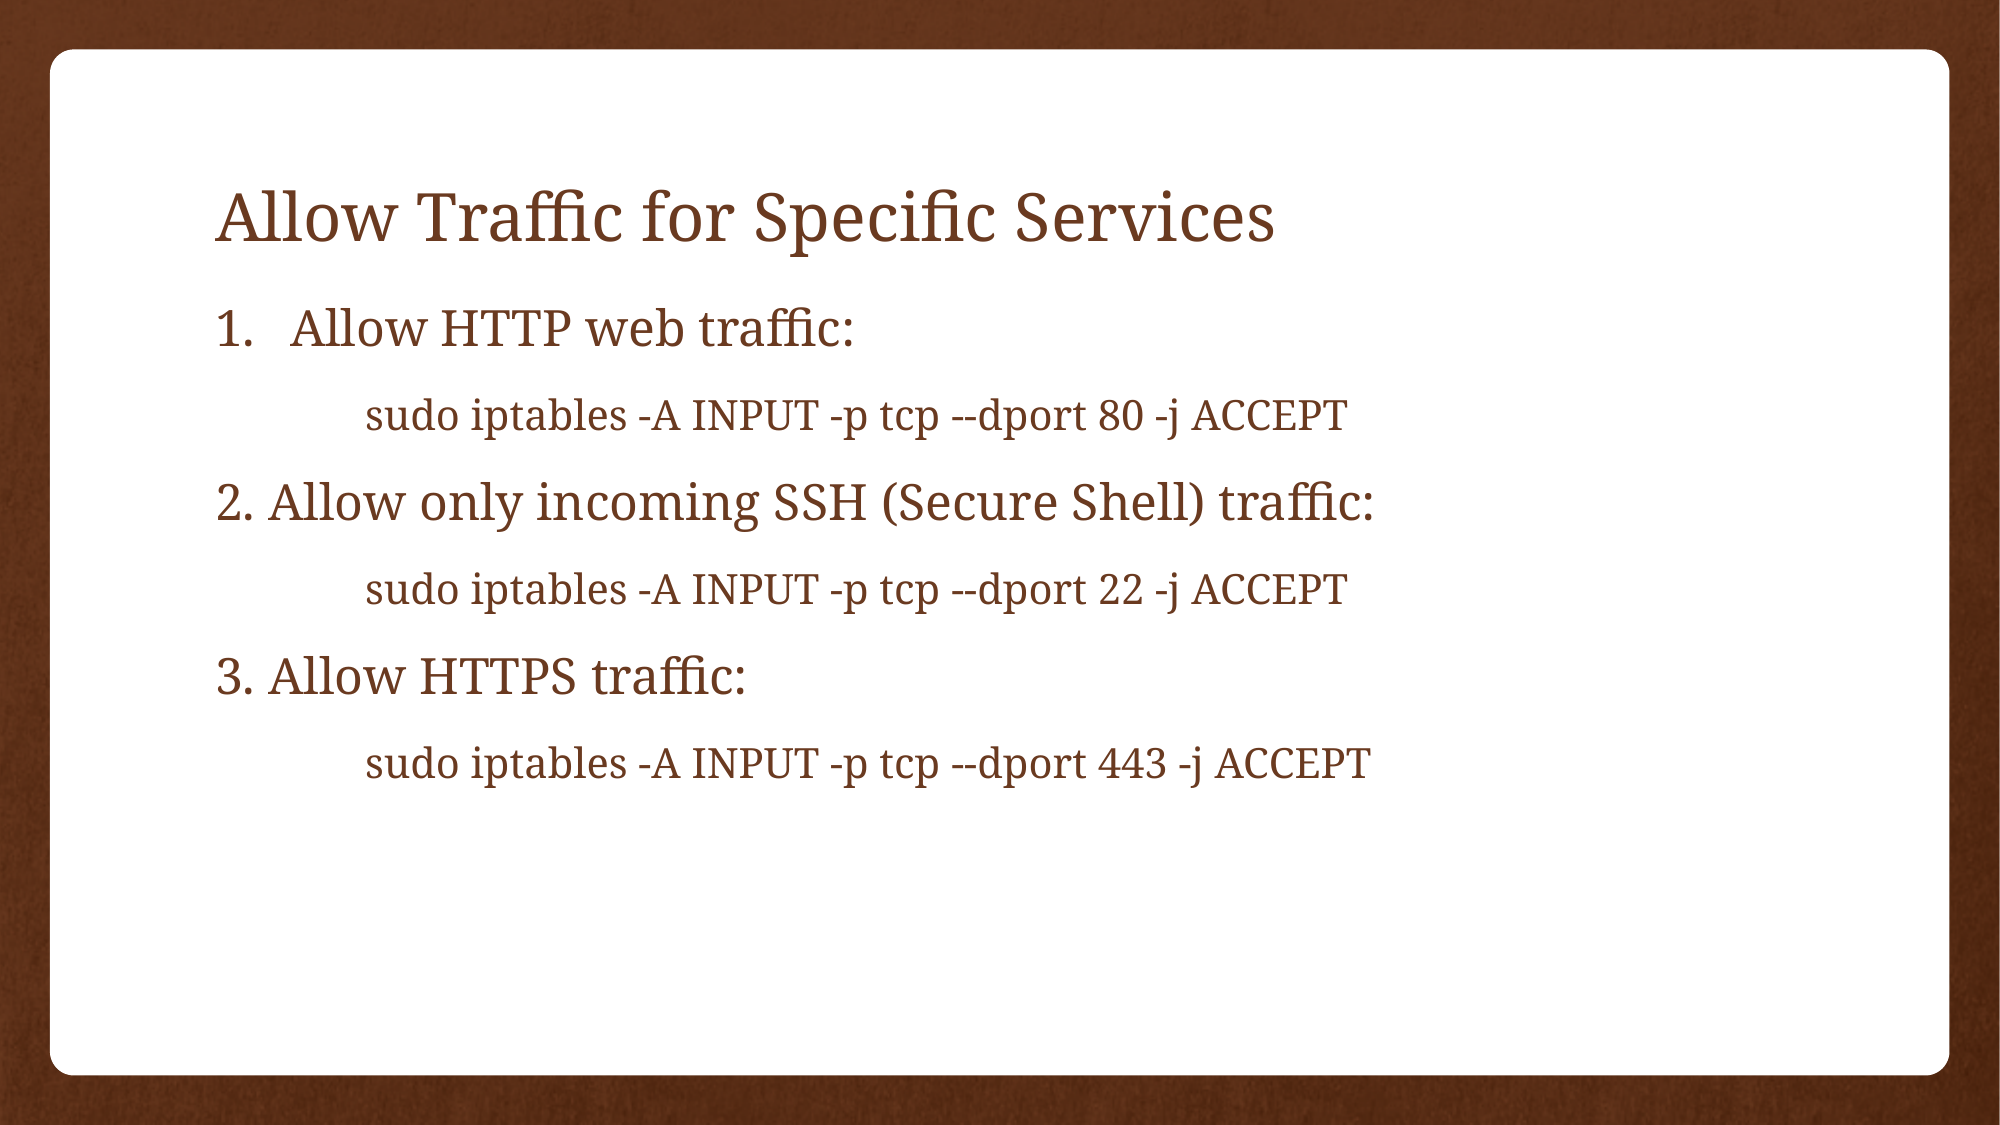

# Allow Traffic for Specific Services
Allow HTTP web traffic:
	sudo iptables -A INPUT -p tcp --dport 80 -j ACCEPT
2. Allow only incoming SSH (Secure Shell) traffic:
	sudo iptables -A INPUT -p tcp --dport 22 -j ACCEPT
3. Allow HTTPS traffic:
	sudo iptables -A INPUT -p tcp --dport 443 -j ACCEPT